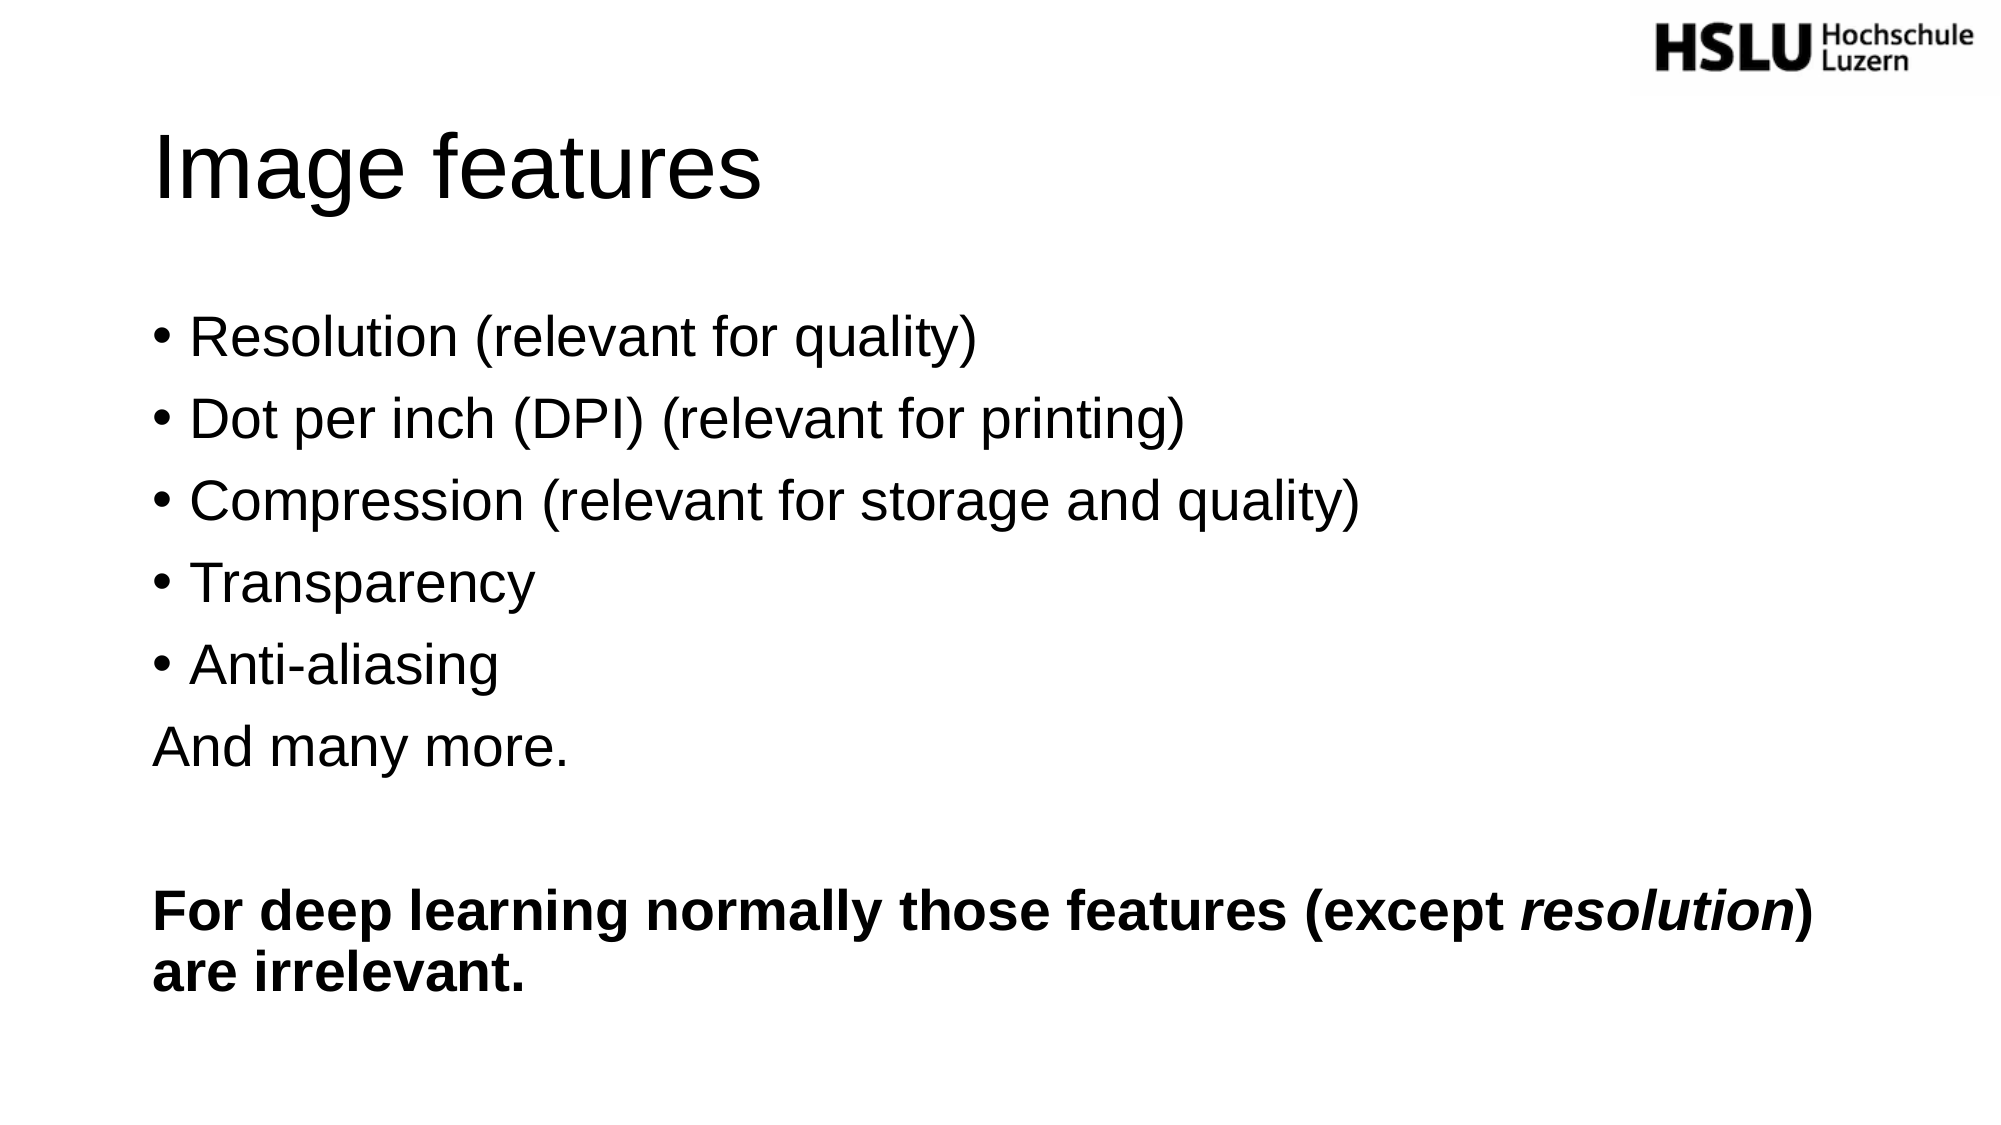

# Image features
Resolution (relevant for quality)
Dot per inch (DPI) (relevant for printing)
Compression (relevant for storage and quality)
Transparency
Anti-aliasing
And many more.

For deep learning normally those features (except resolution) are irrelevant.